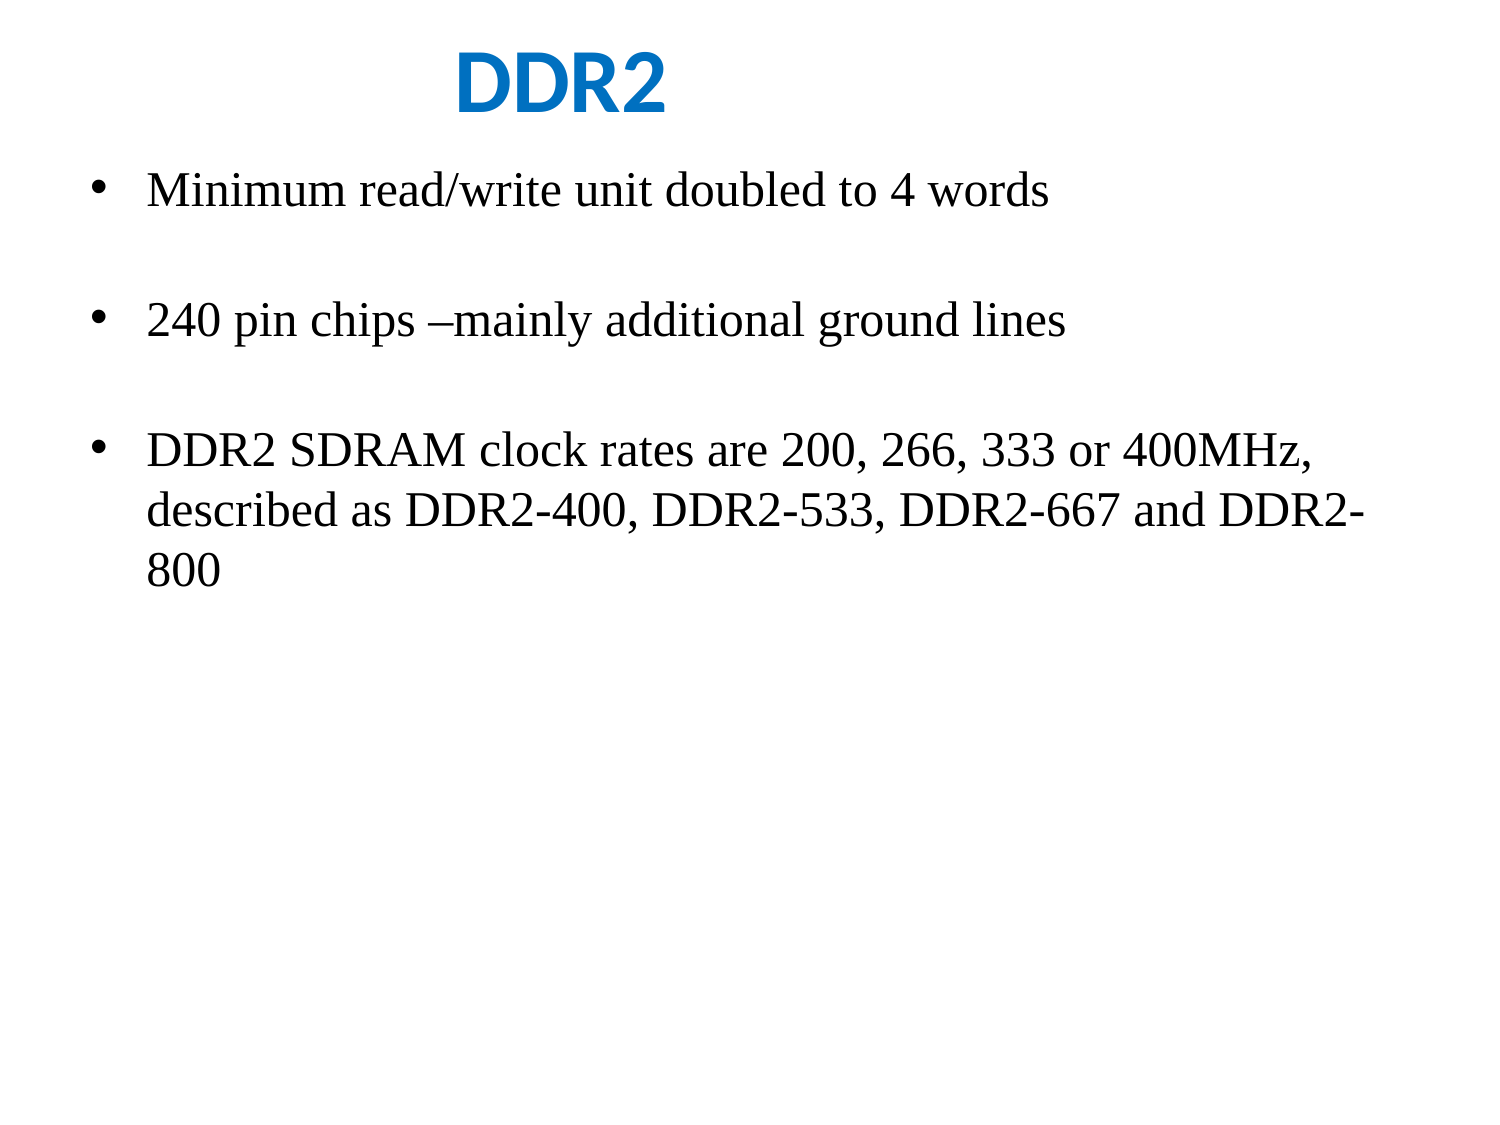

# DDR2
Minimum read/write unit doubled to 4 words
240 pin chips –mainly additional ground lines
DDR2 SDRAM clock rates are 200, 266, 333 or 400MHz, described as DDR2-400, DDR2-533, DDR2-667 and DDR2-800